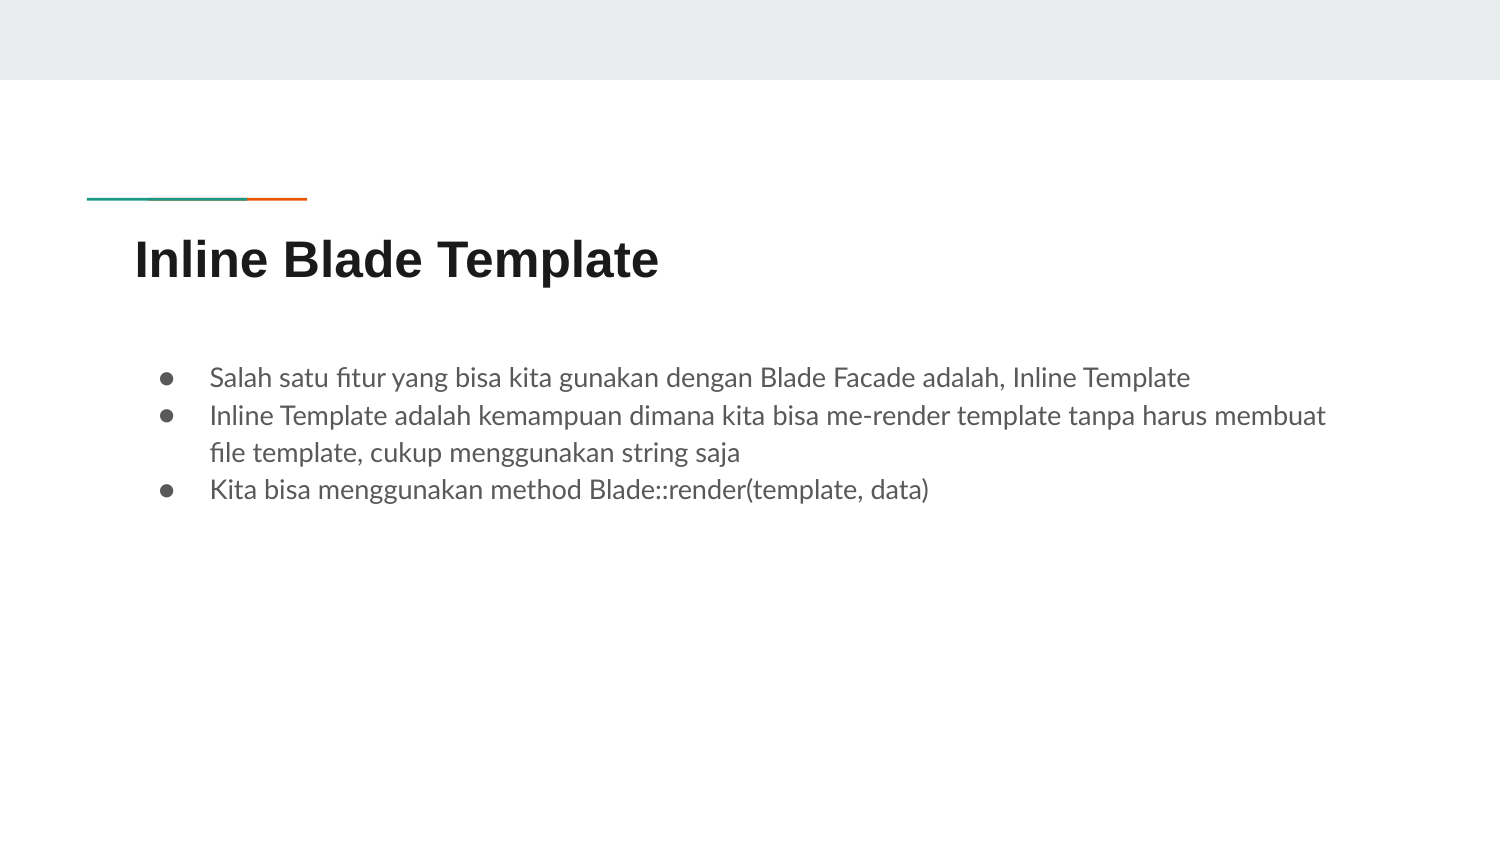

# Inline Blade Template
Salah satu fitur yang bisa kita gunakan dengan Blade Facade adalah, Inline Template
Inline Template adalah kemampuan dimana kita bisa me-render template tanpa harus membuat file template, cukup menggunakan string saja
Kita bisa menggunakan method Blade::render(template, data)